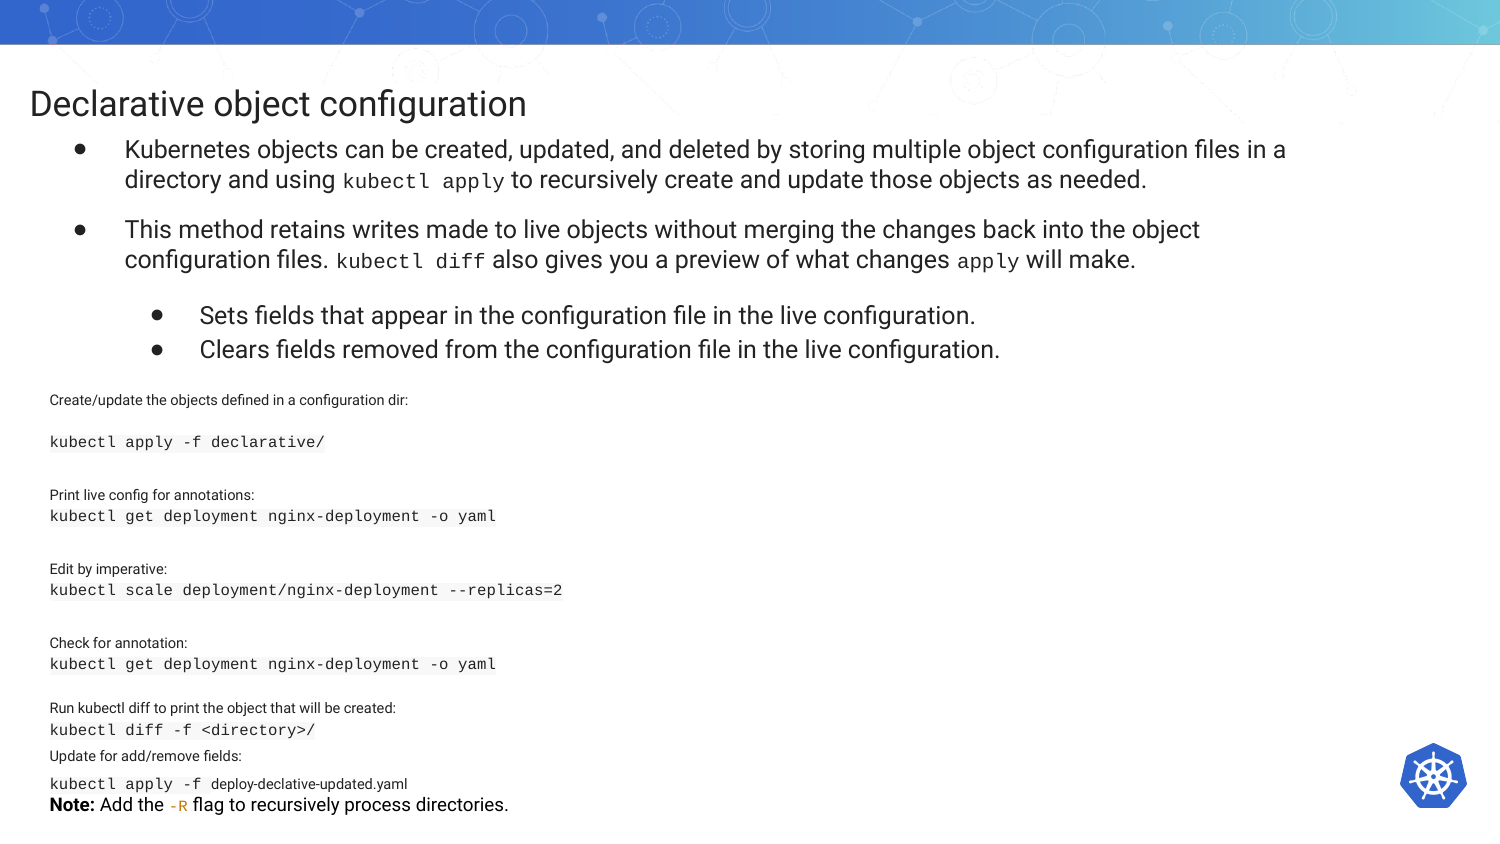

Declarative object configuration
Kubernetes objects can be created, updated, and deleted by storing multiple object configuration files in a directory and using kubectl apply to recursively create and update those objects as needed.
This method retains writes made to live objects without merging the changes back into the object configuration files. kubectl diff also gives you a preview of what changes apply will make.
Sets fields that appear in the configuration file in the live configuration.
Clears fields removed from the configuration file in the live configuration.
Create/update the objects defined in a configuration dir:
kubectl apply -f declarative/

Print live config for annotations:
kubectl get deployment nginx-deployment -o yaml

Edit by imperative:
kubectl scale deployment/nginx-deployment --replicas=2

Check for annotation:
kubectl get deployment nginx-deployment -o yaml

Run kubectl diff to print the object that will be created:
kubectl diff -f <directory>/
Update for add/remove fields:
kubectl apply -f deploy-declative-updated.yaml
Note: Add the -R flag to recursively process directories.